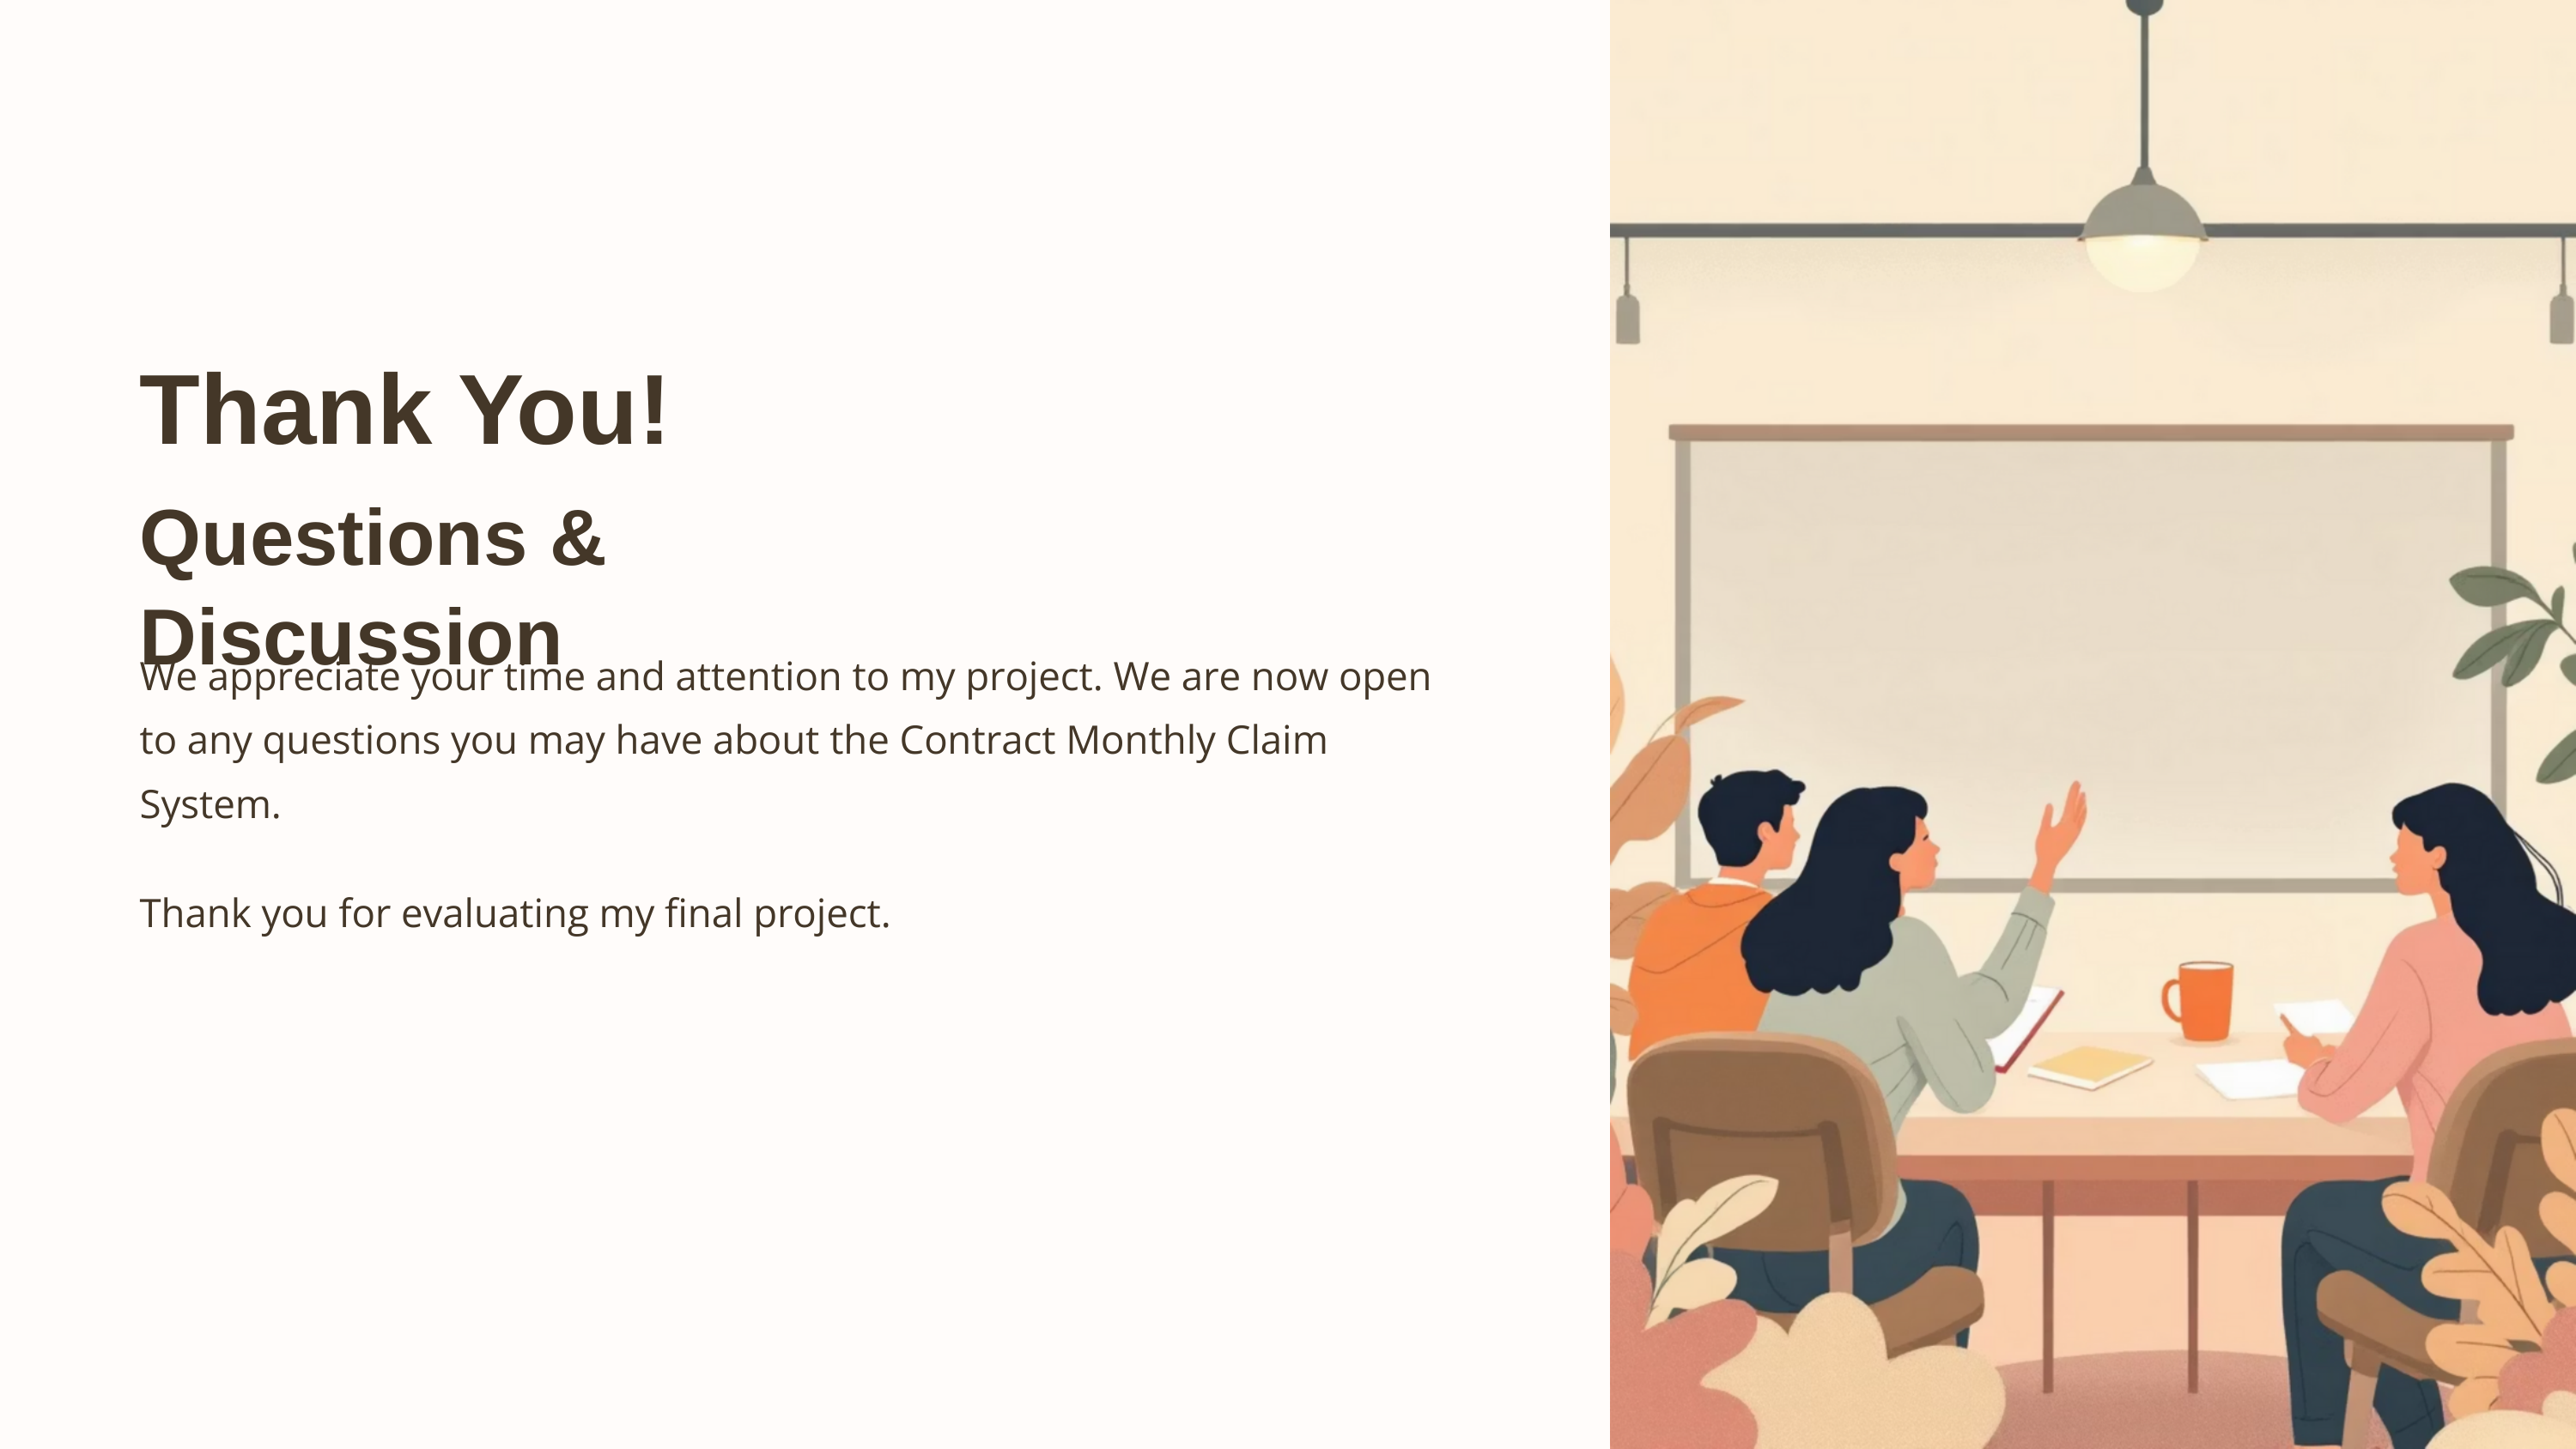

Thank You!
Questions & Discussion
We appreciate your time and attention to my project. We are now open to any questions you may have about the Contract Monthly Claim System.
Thank you for evaluating my final project.